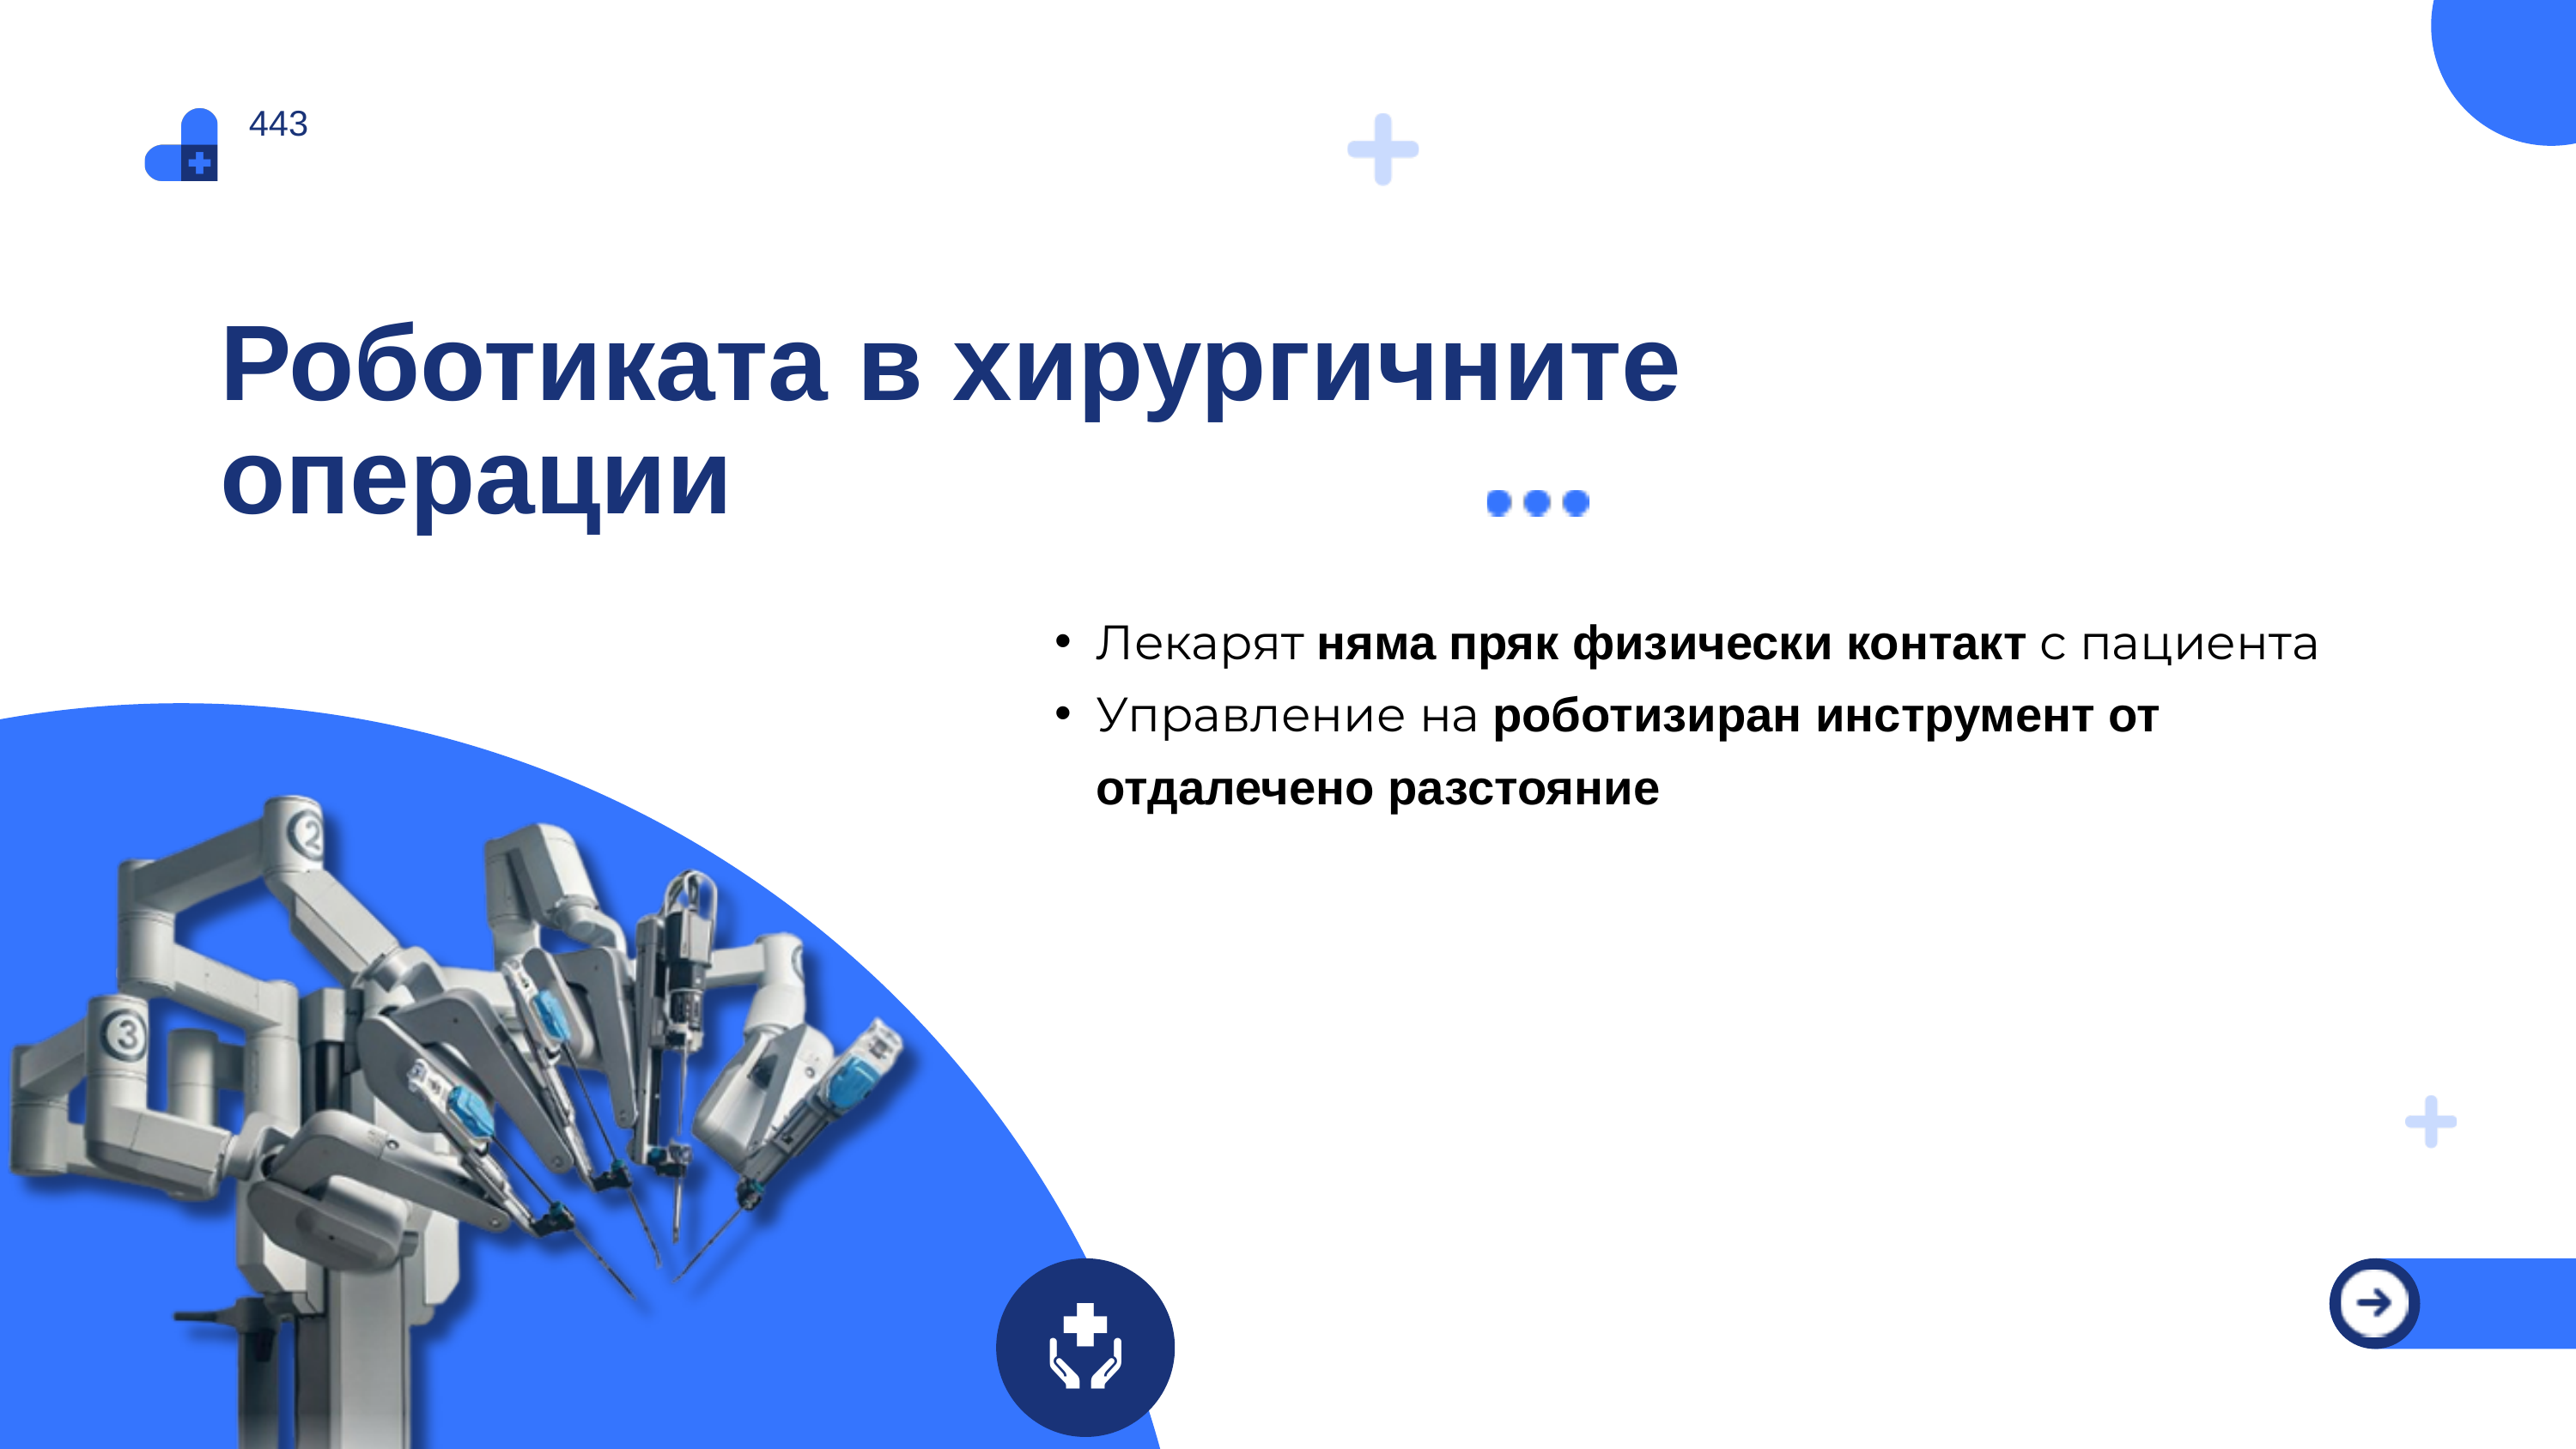

443

Роботиката в хирургичните операции

Лекарят няма пряк физически контакт с пациента
Управление на роботизиран инструмент от отдалечено разстояние